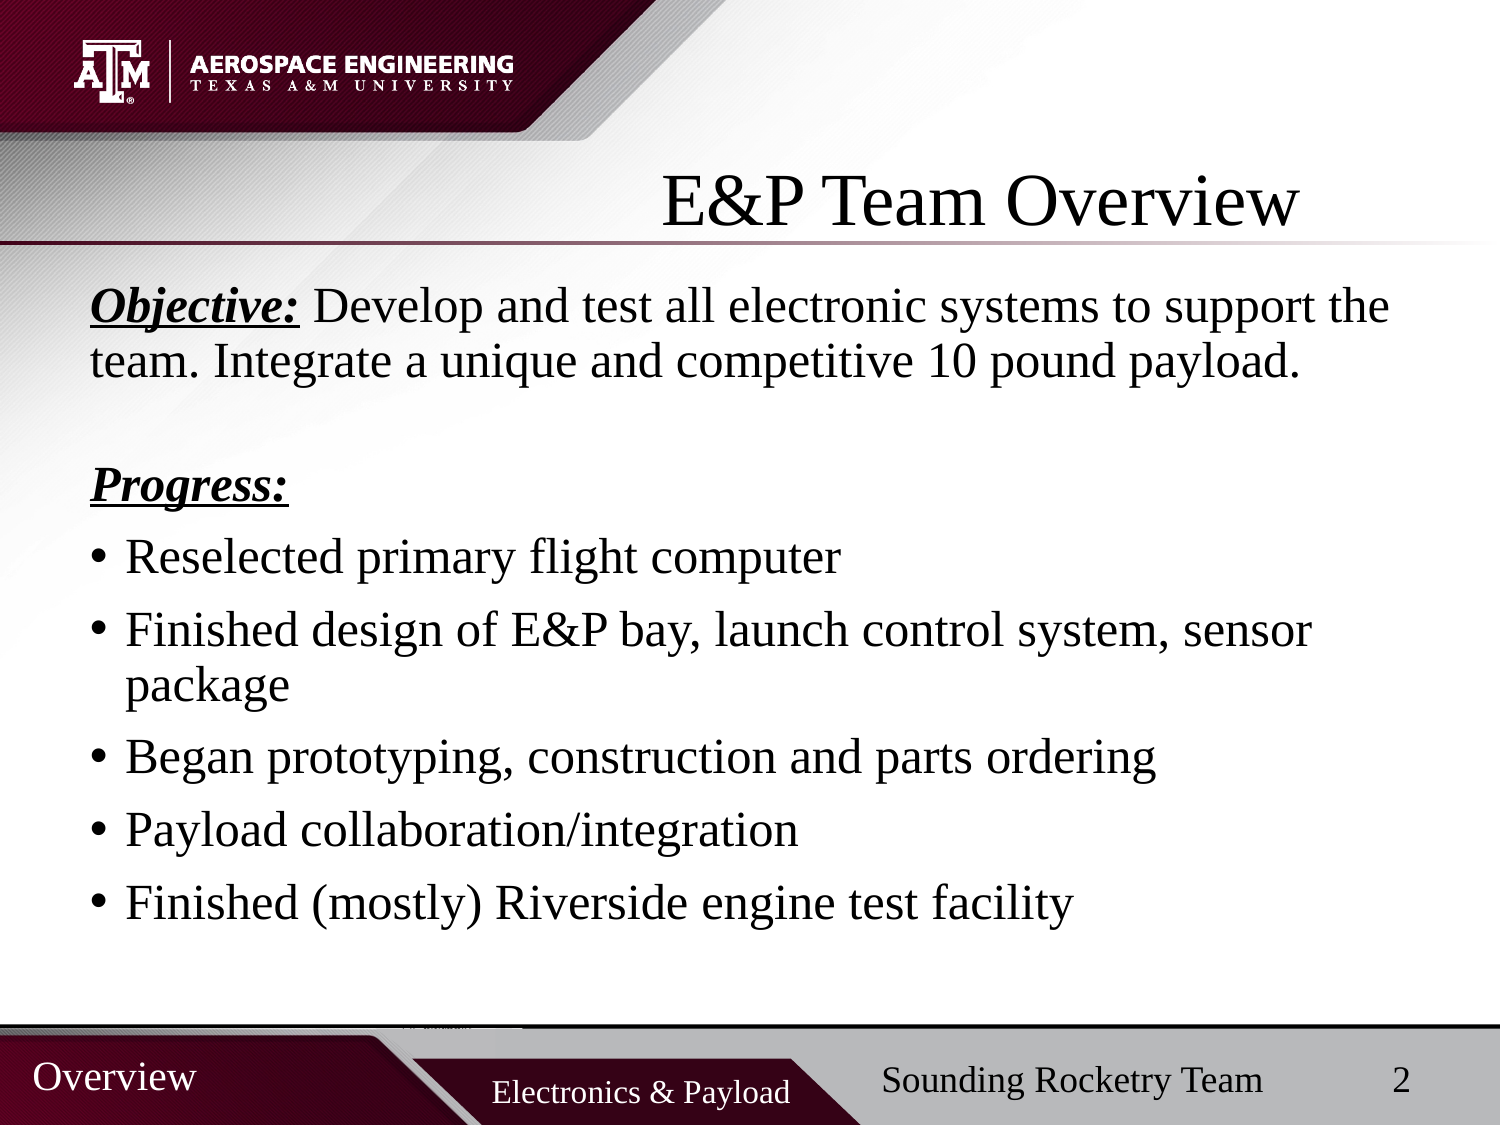

# E&P Team Overview
Objective: Develop and test all electronic systems to support the team. Integrate a unique and competitive 10 pound payload.

Progress:
Reselected primary flight computer
Finished design of E&P bay, launch control system, sensor package
Began prototyping, construction and parts ordering
Payload collaboration/integration
Finished (mostly) Riverside engine test facility
2
Sounding Rocketry Team
Overview
Electronics & Payload